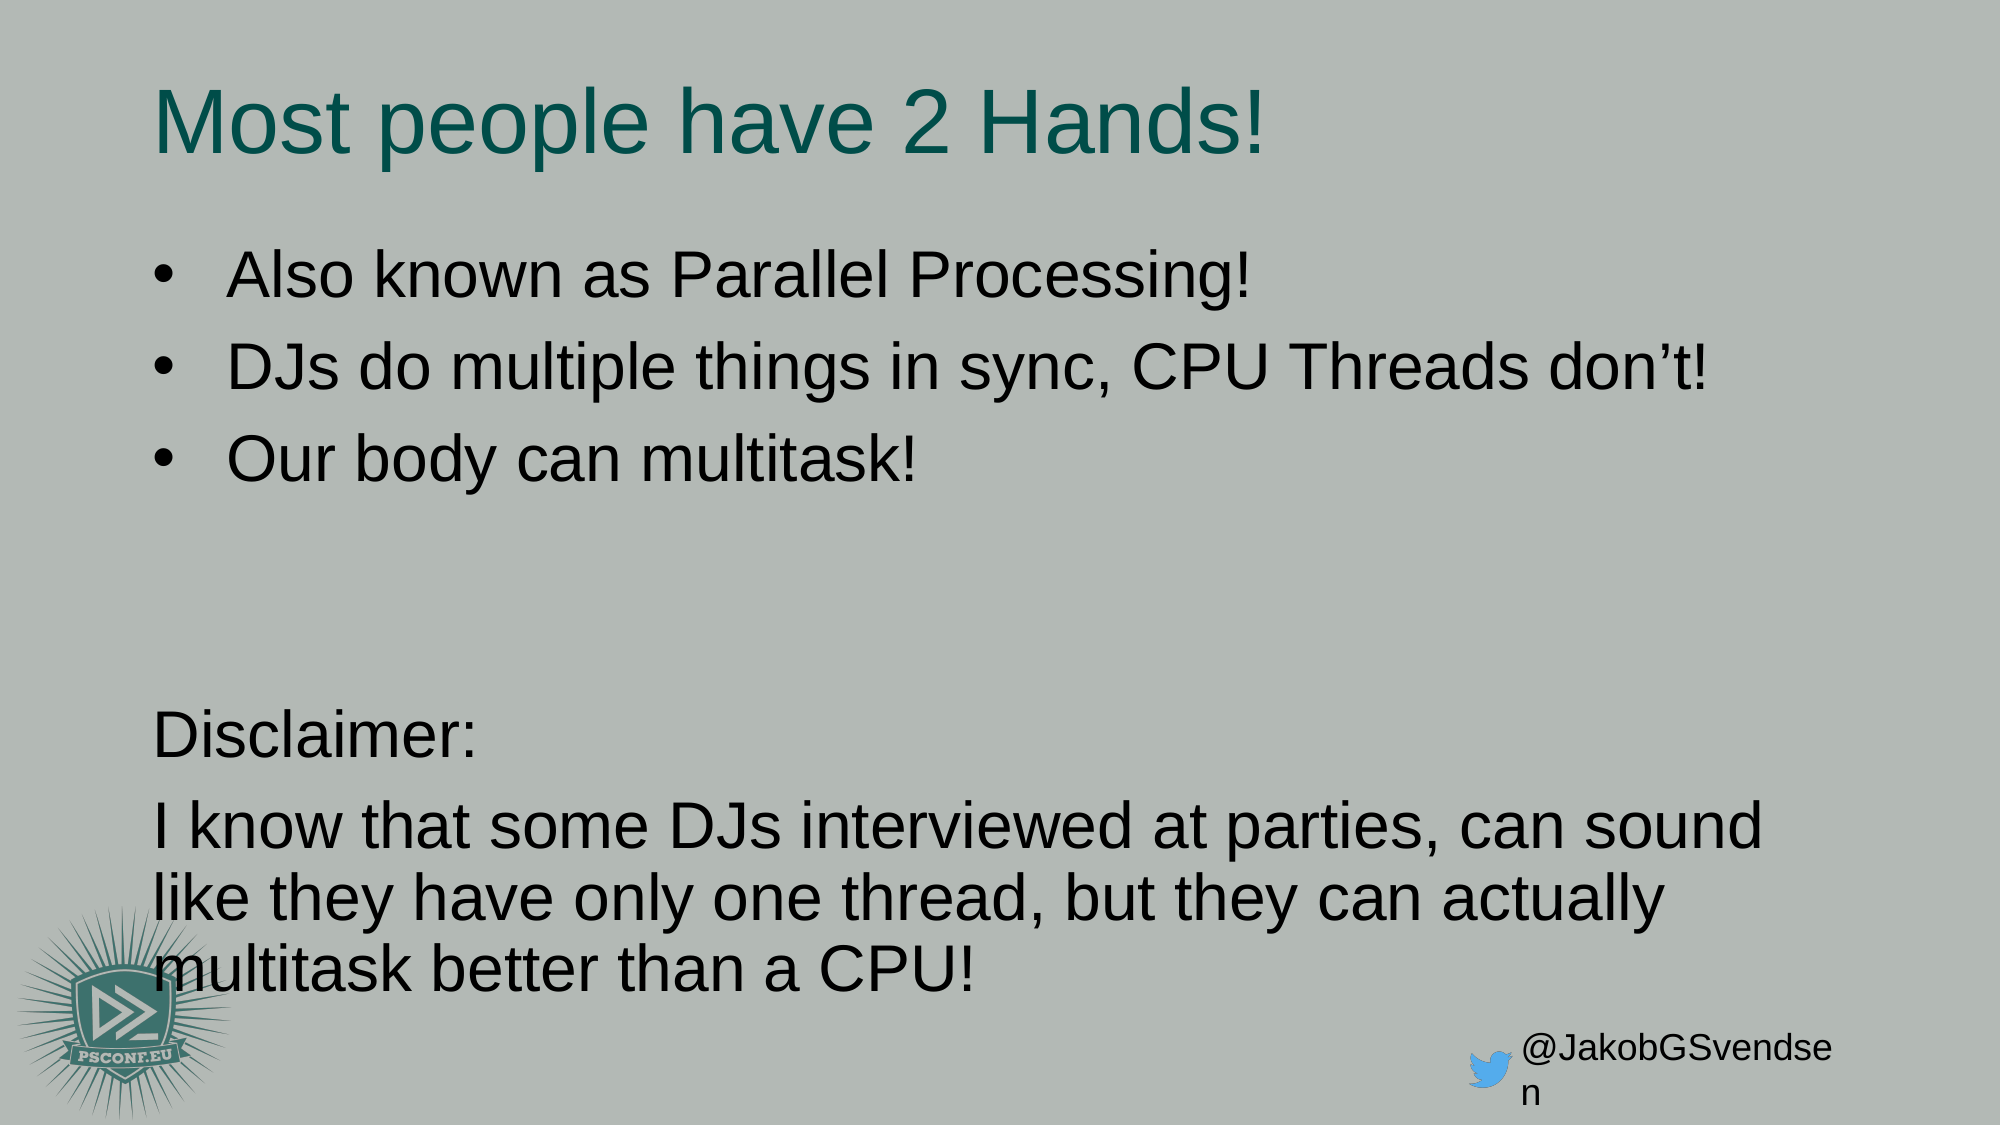

# Most people have 2 Hands!
Also known as Parallel Processing!
DJs do multiple things in sync, CPU Threads don’t!
Our body can multitask!

Disclaimer:
I know that some DJs interviewed at parties, can sound like they have only one thread, but they can actually multitask better than a CPU!

@JakobGSvendsen